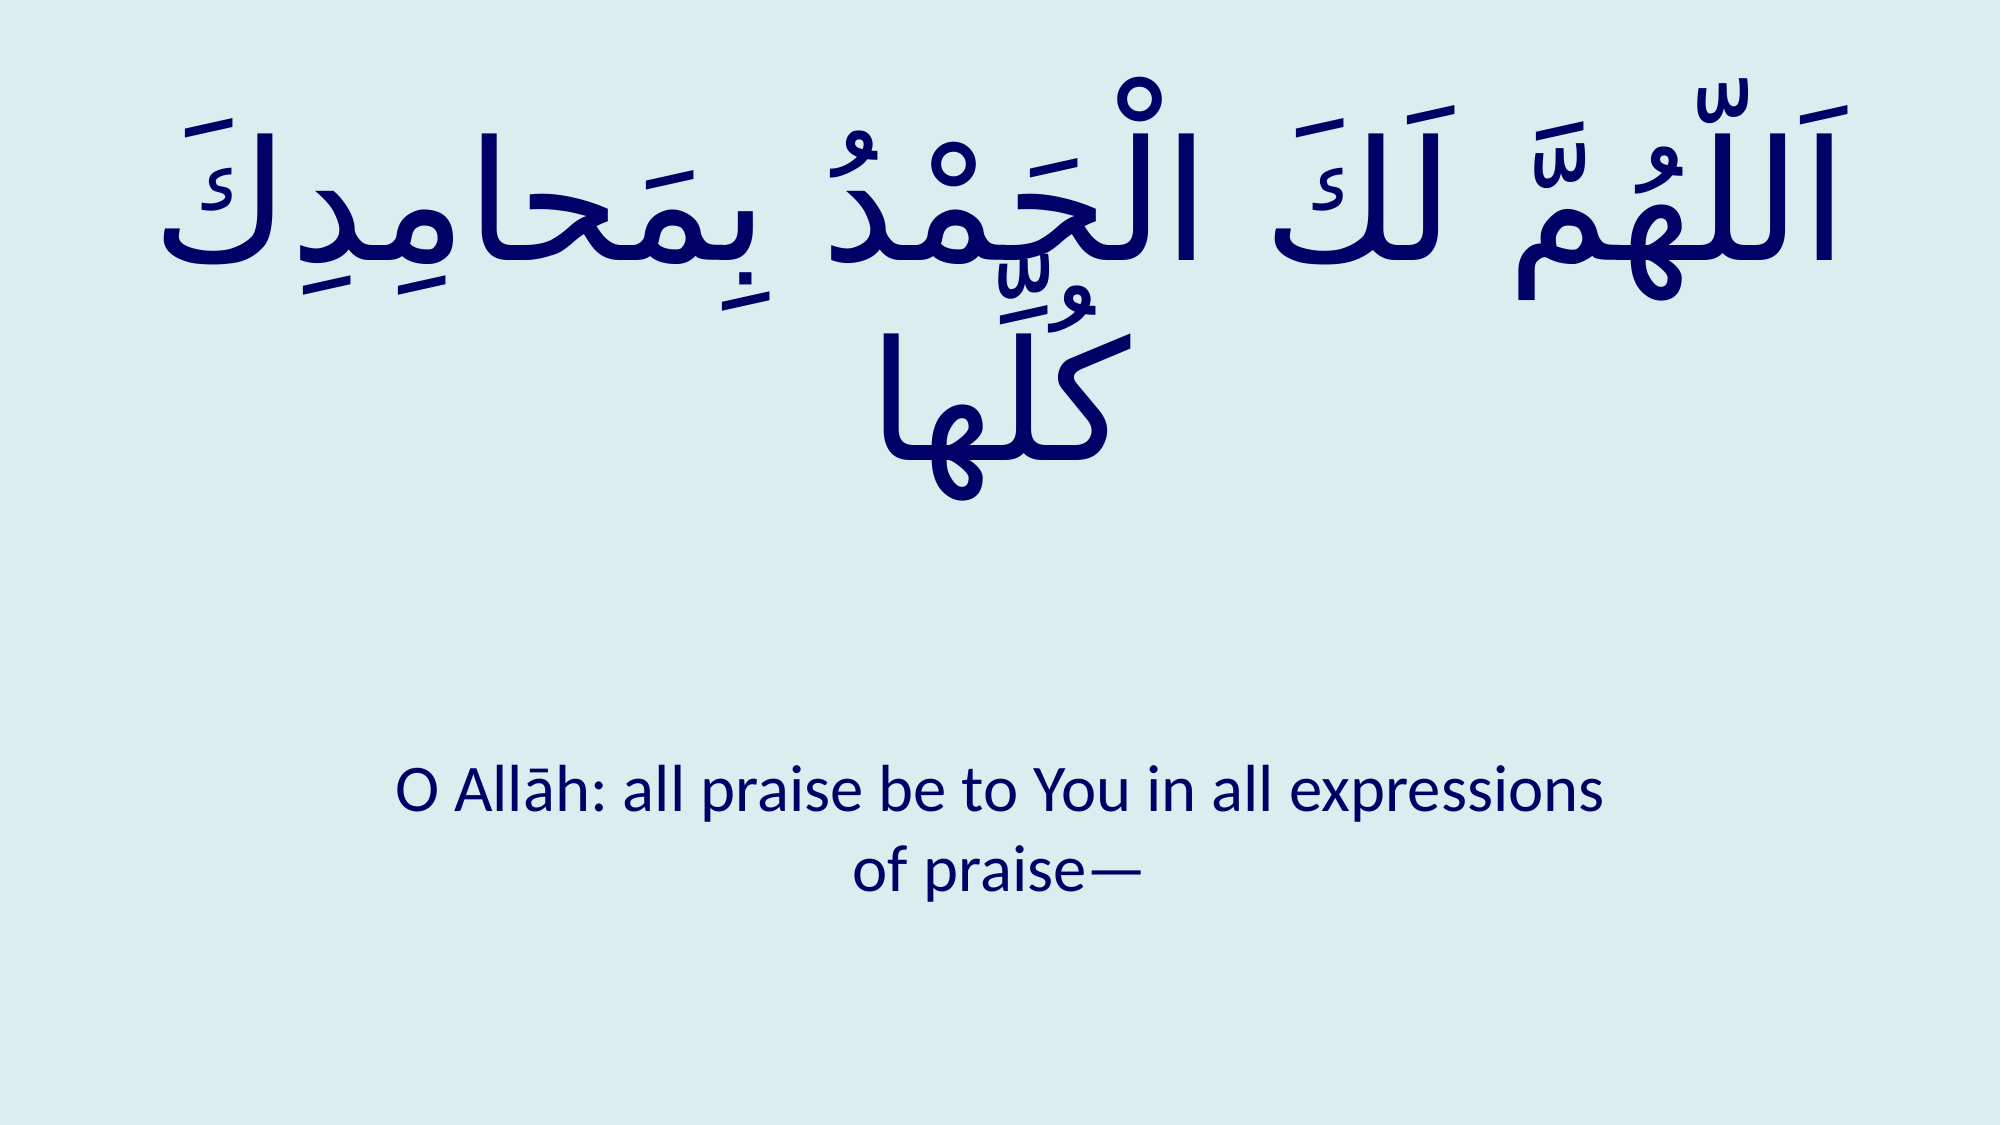

# اَللّهُمَّ لَكَ الْحَمْدُ بِمَحامِدِكَ كُلِّها
O Allāh: all praise be to You in all expressions of praise—